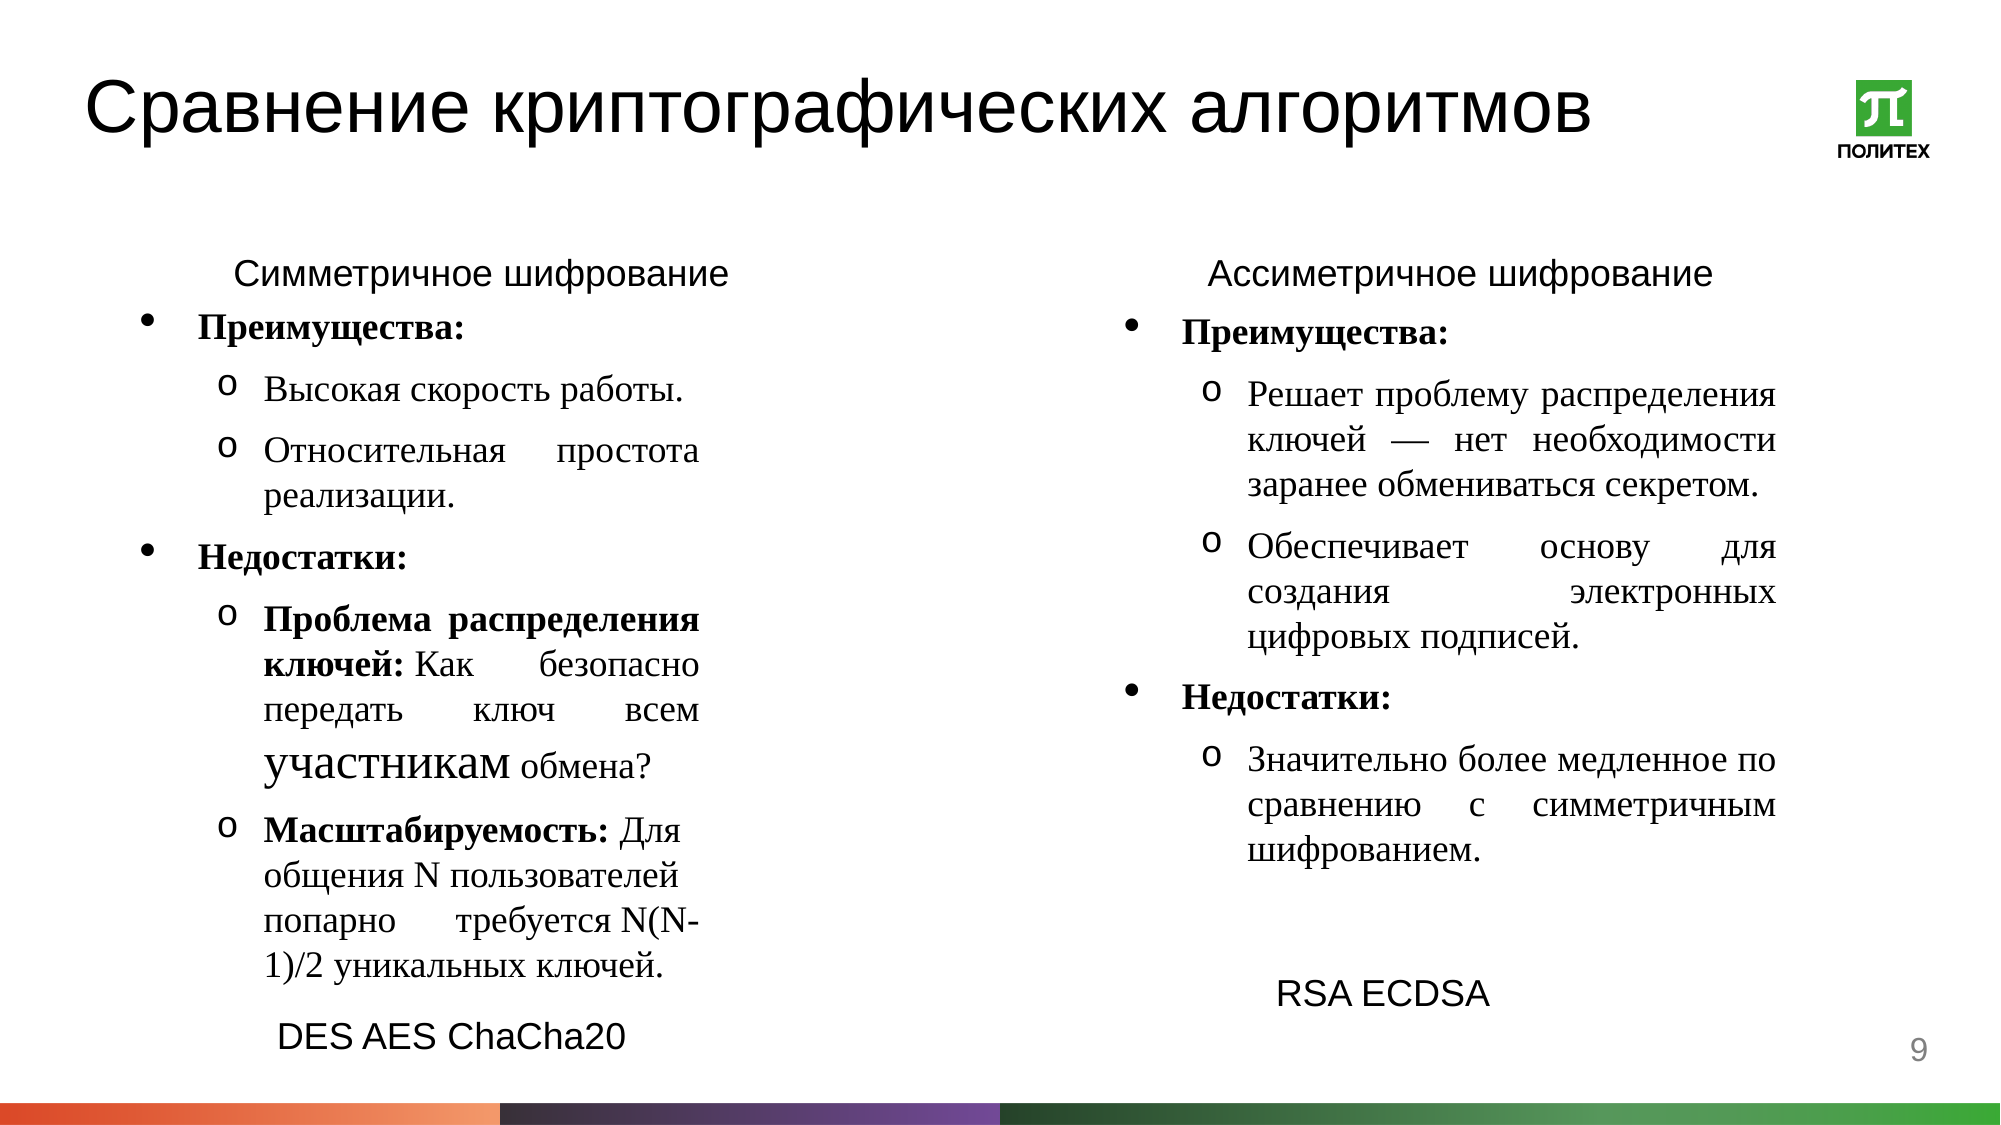

# Сравнение криптографических алгоритмов
Симметричное шифрование
Ассиметричное шифрование
Преимущества:
Высокая скорость работы.
Относительная простота реализации.
Недостатки:
Проблема распределения ключей: Как безопасно передать ключ всем участникам обмена?
Масштабируемость: Для общения N пользователей попарно требуется N(N-1)/2 уникальных ключей.
Преимущества:
Решает проблему распределения ключей — нет необходимости заранее обмениваться секретом.
Обеспечивает основу для создания электронных цифровых подписей.
Недостатки:
Значительно более медленное по сравнению с симметричным шифрованием.
RSA ECDSA
DES AES ChaCha20
9